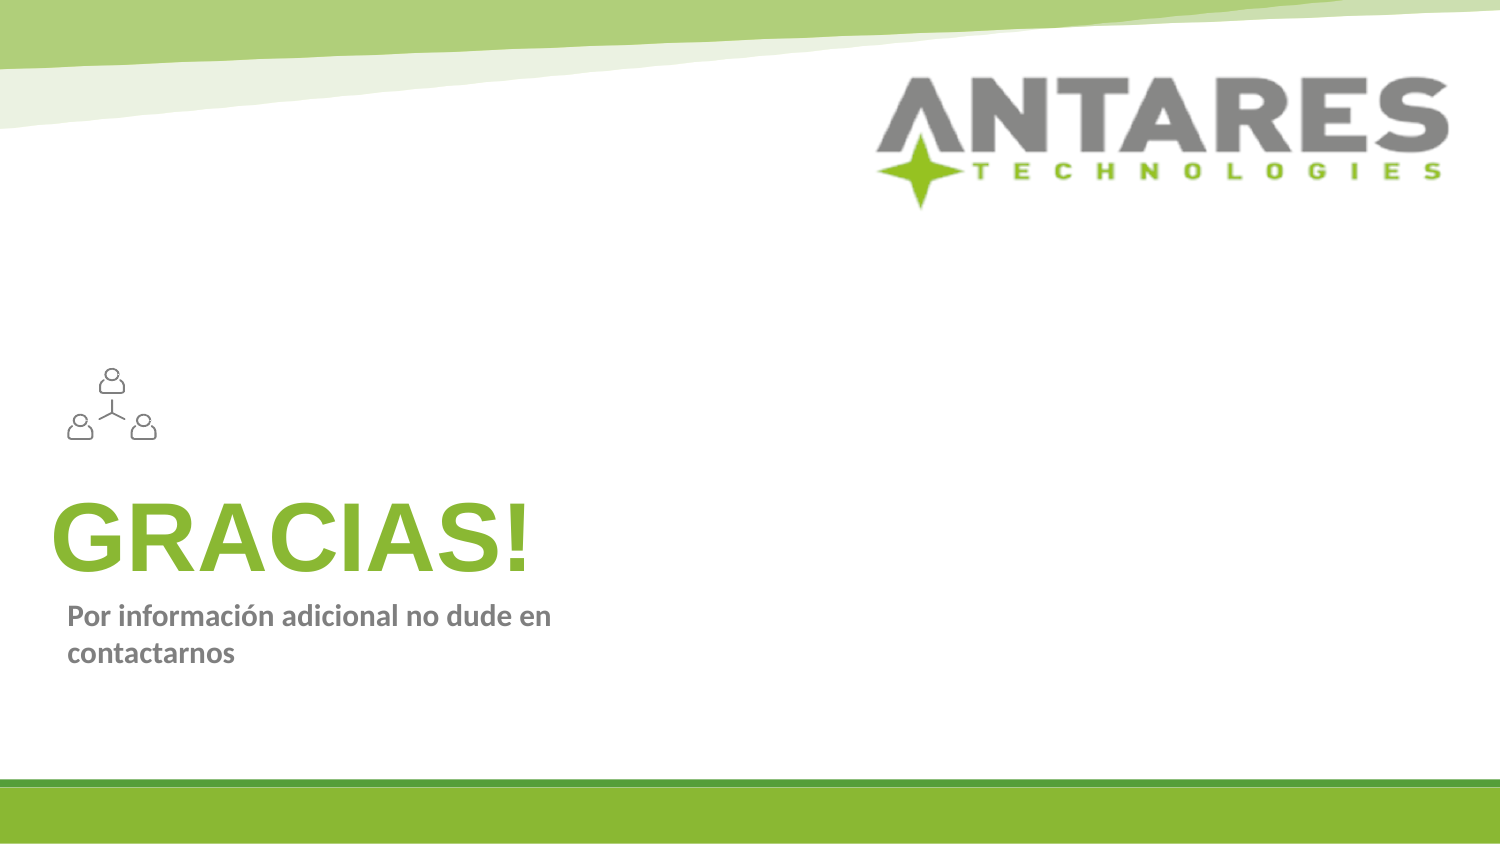

GRACIAS!
Por información adicional no dude en contactarnos